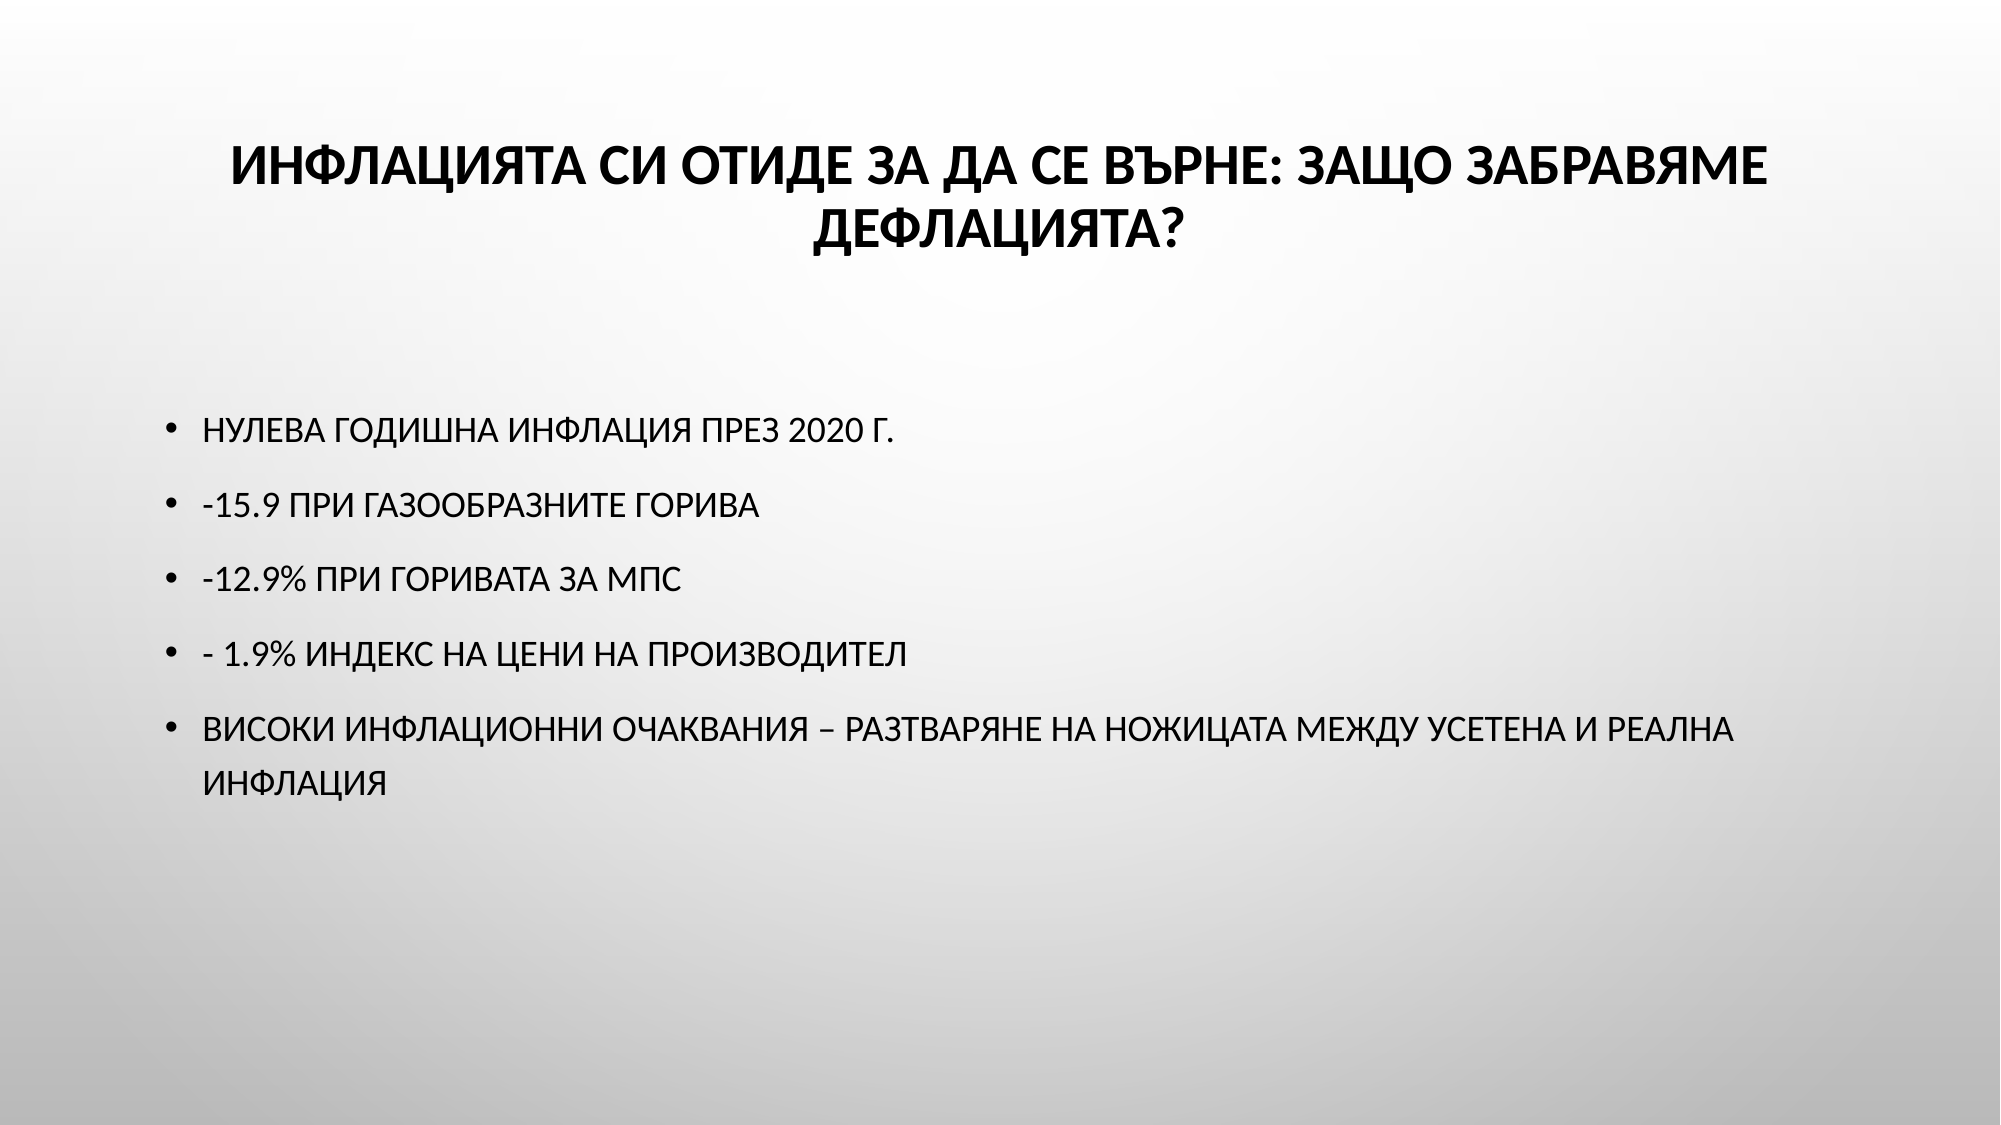

# Инфлацията си отиде за да се върне: Защо забравяме дефлацията?
Нулева годишна инфлация през 2020 г.
-15.9 при газообразните горива
-12.9% при горивата за МПС
- 1.9% индекс на цени на производител
Високи инфлационни очаквания – разтваряне на ножицата между усетена и реална инфлация